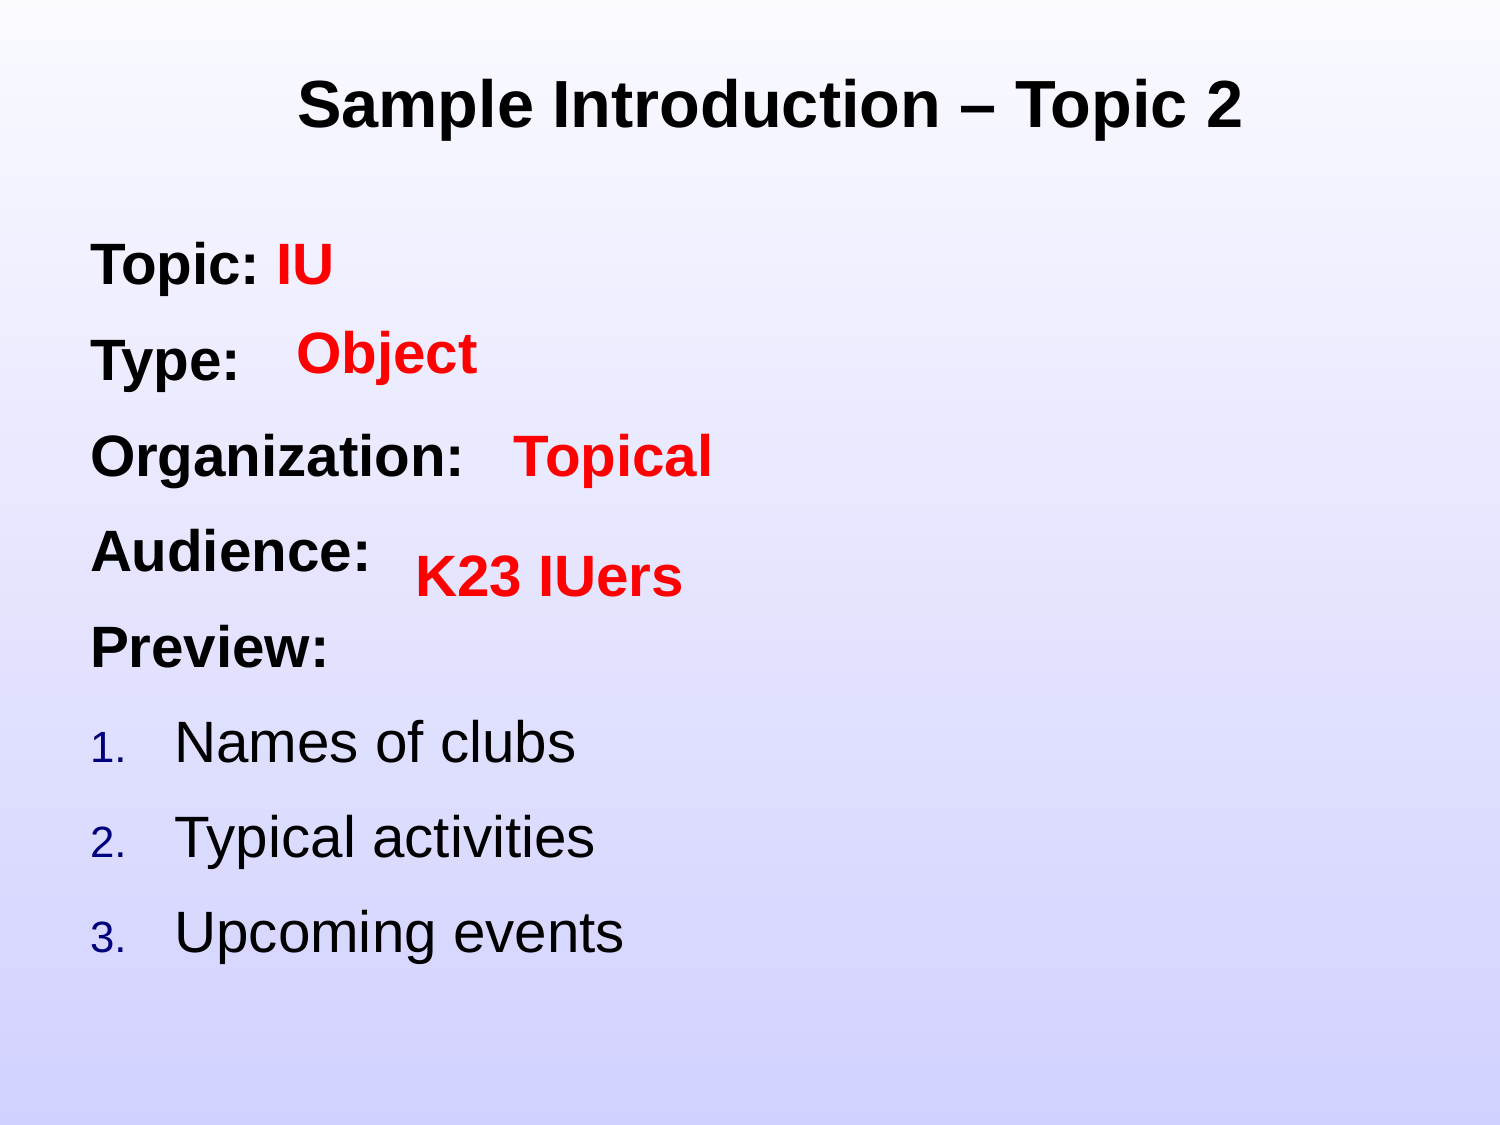

# Sample Introduction – Topic 2
Topic: IU
Type:
Organization:
Audience:
Preview:
Names of clubs
Typical activities
Upcoming events
Object
Topical
K23 IUers